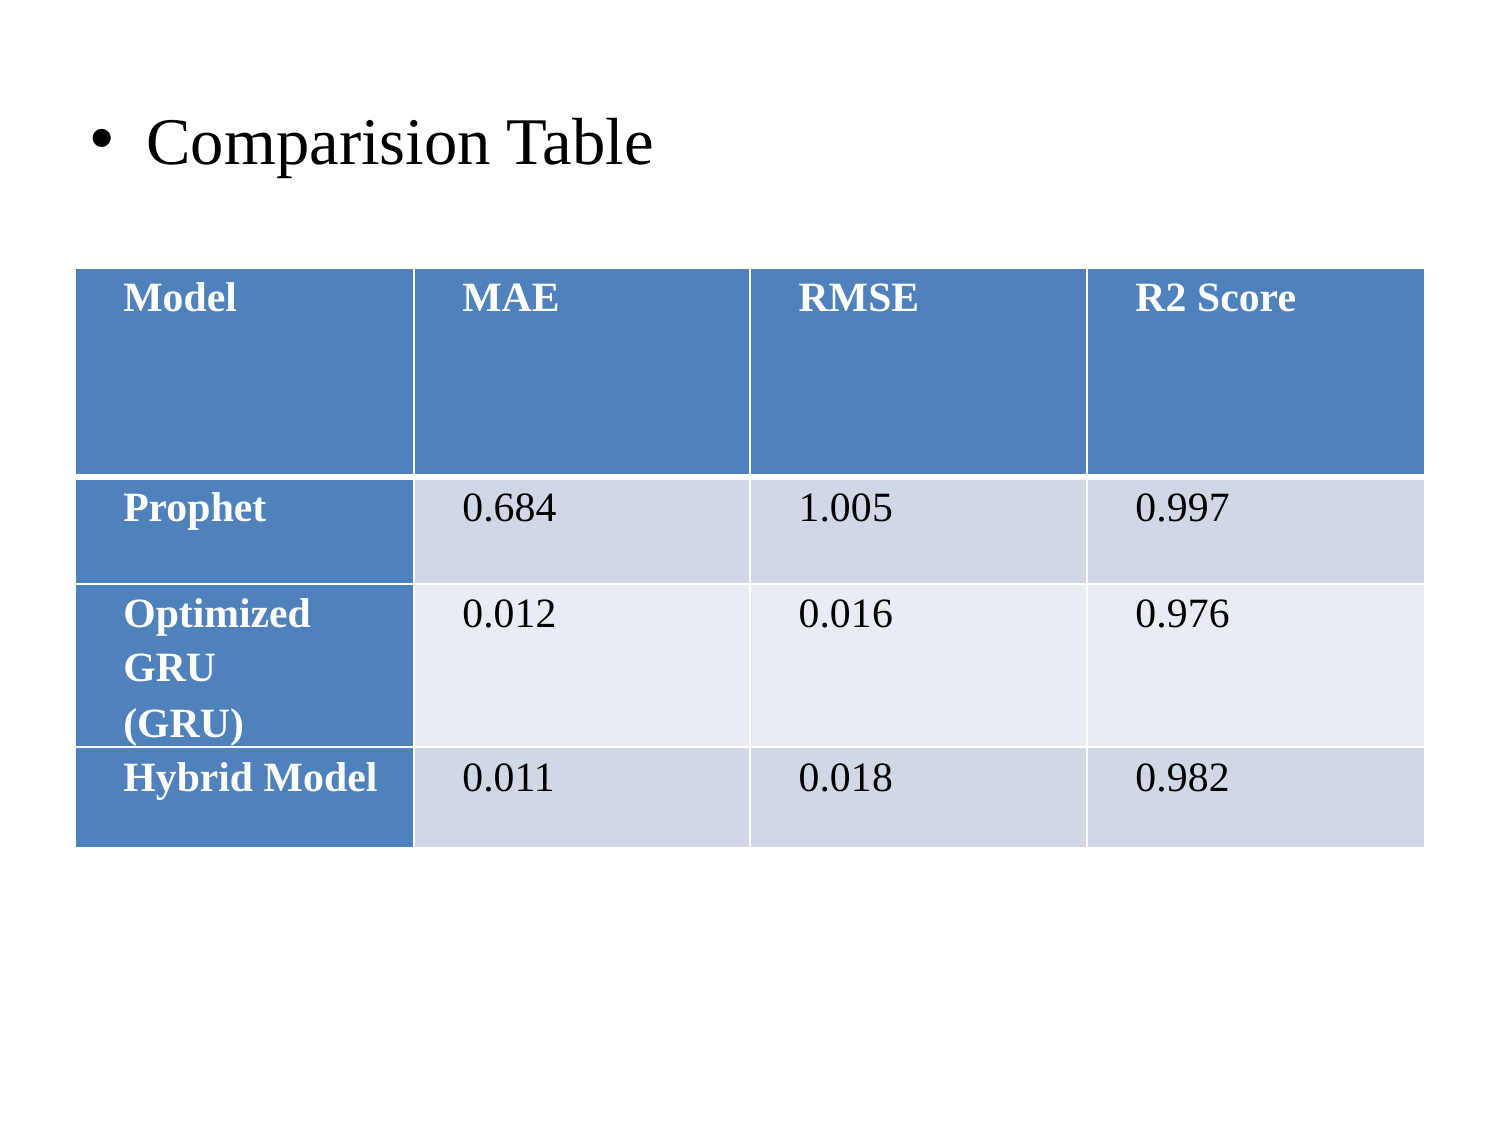

Comparision Table

| Model | MAE | RMSE | R2 Score |
| --- | --- | --- | --- |
| Prophet | 0.684 | 1.005 | 0.997 |
| Optimized GRU (GRU) | 0.012 | 0.016 | 0.976 |
| Hybrid Model | 0.011 | 0.018 | 0.982 |